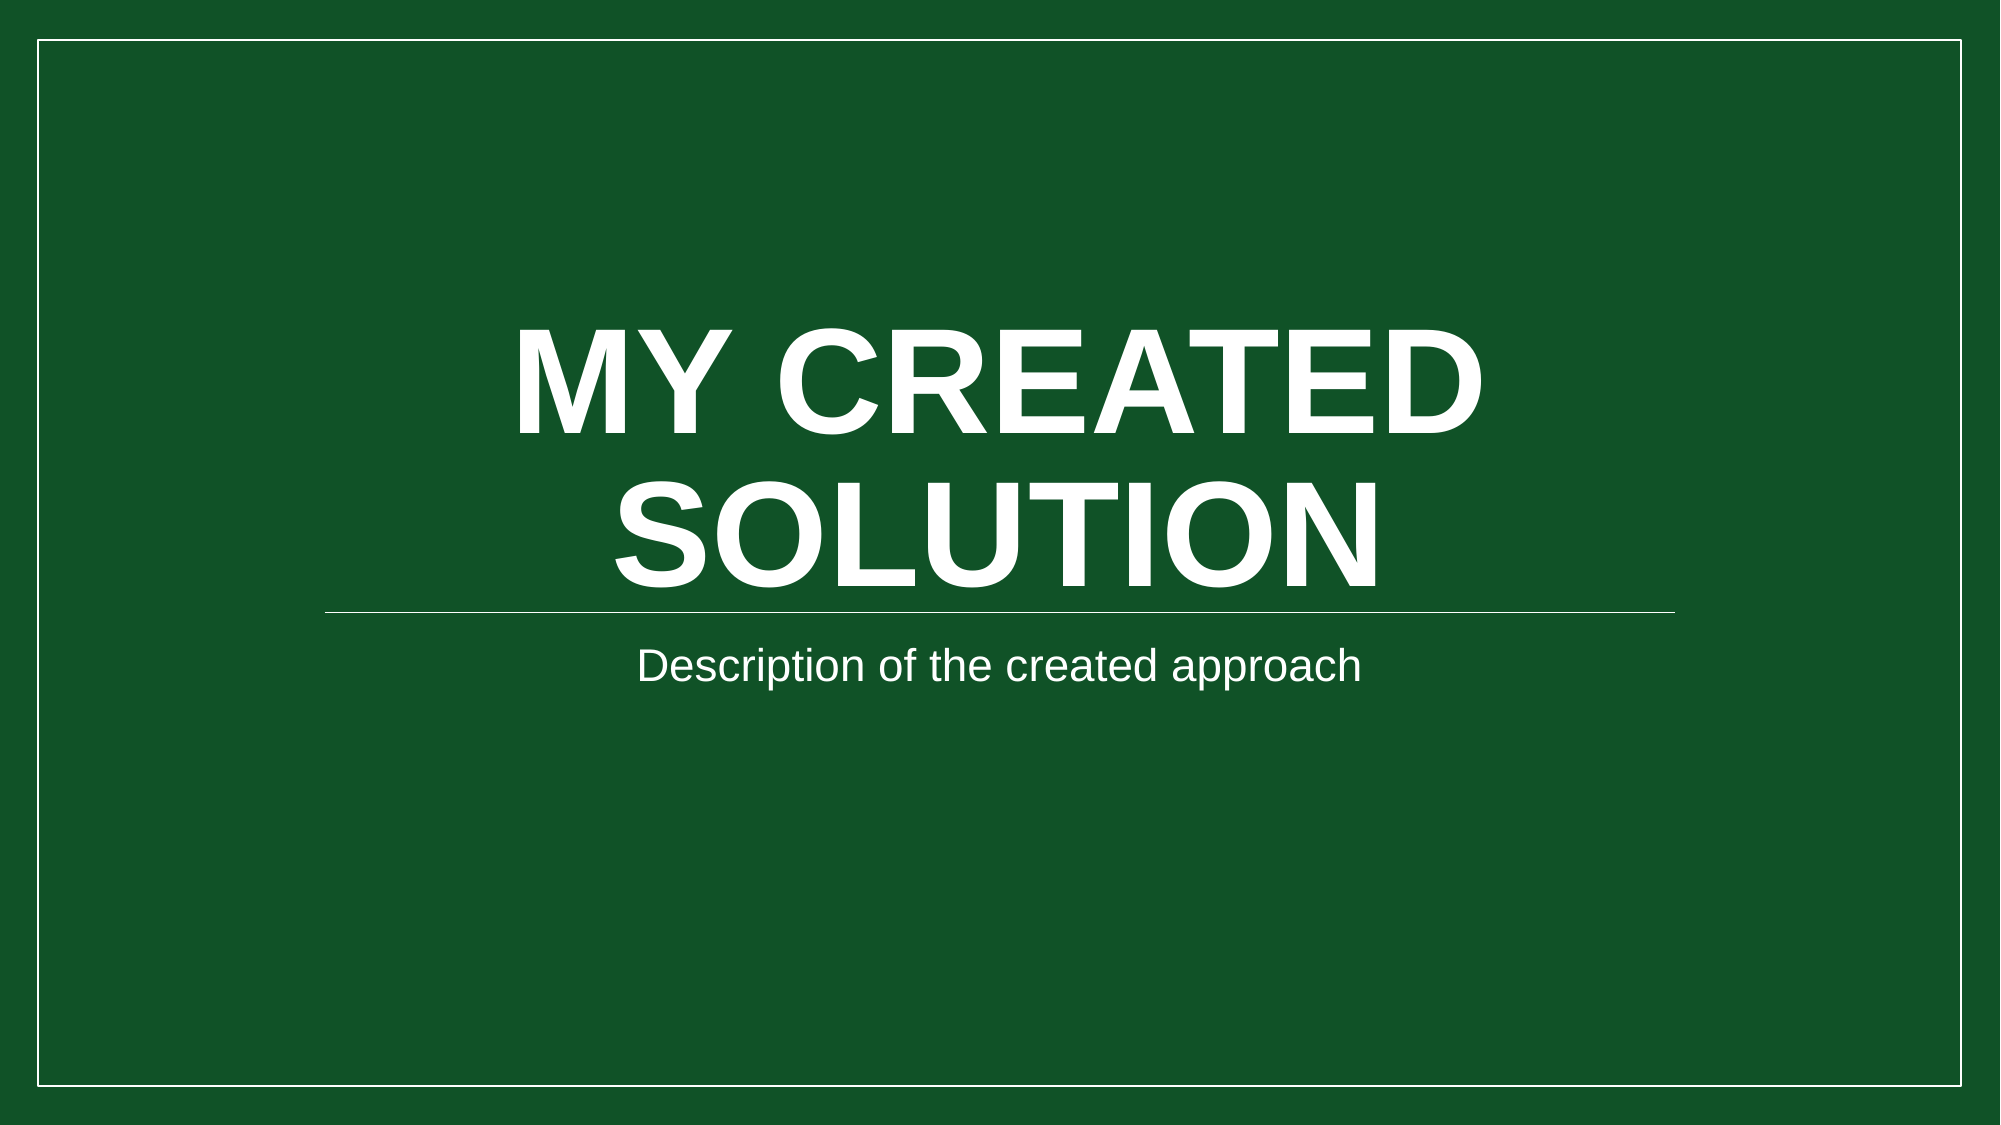

# My created solution
Description of the created approach